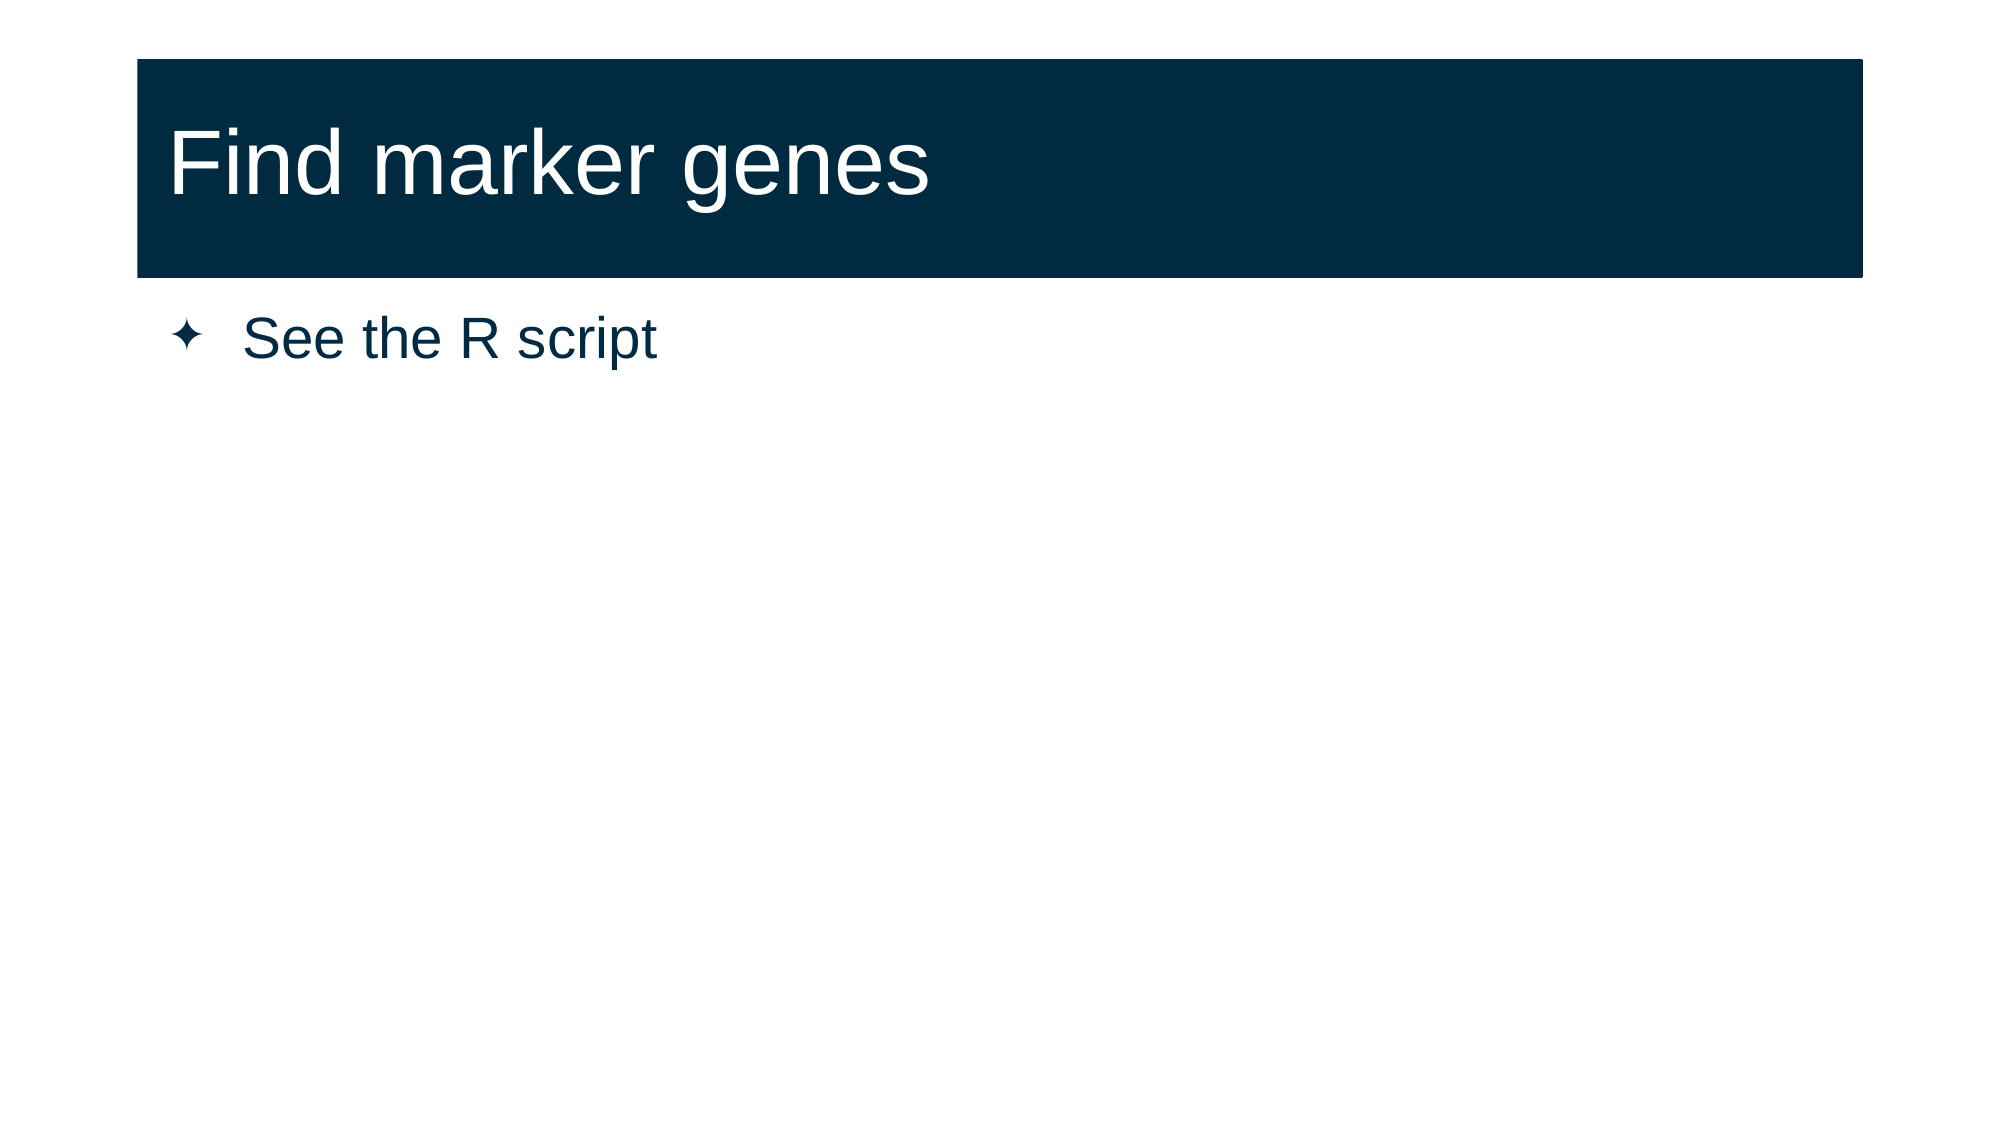

# Find marker genes
See the R script